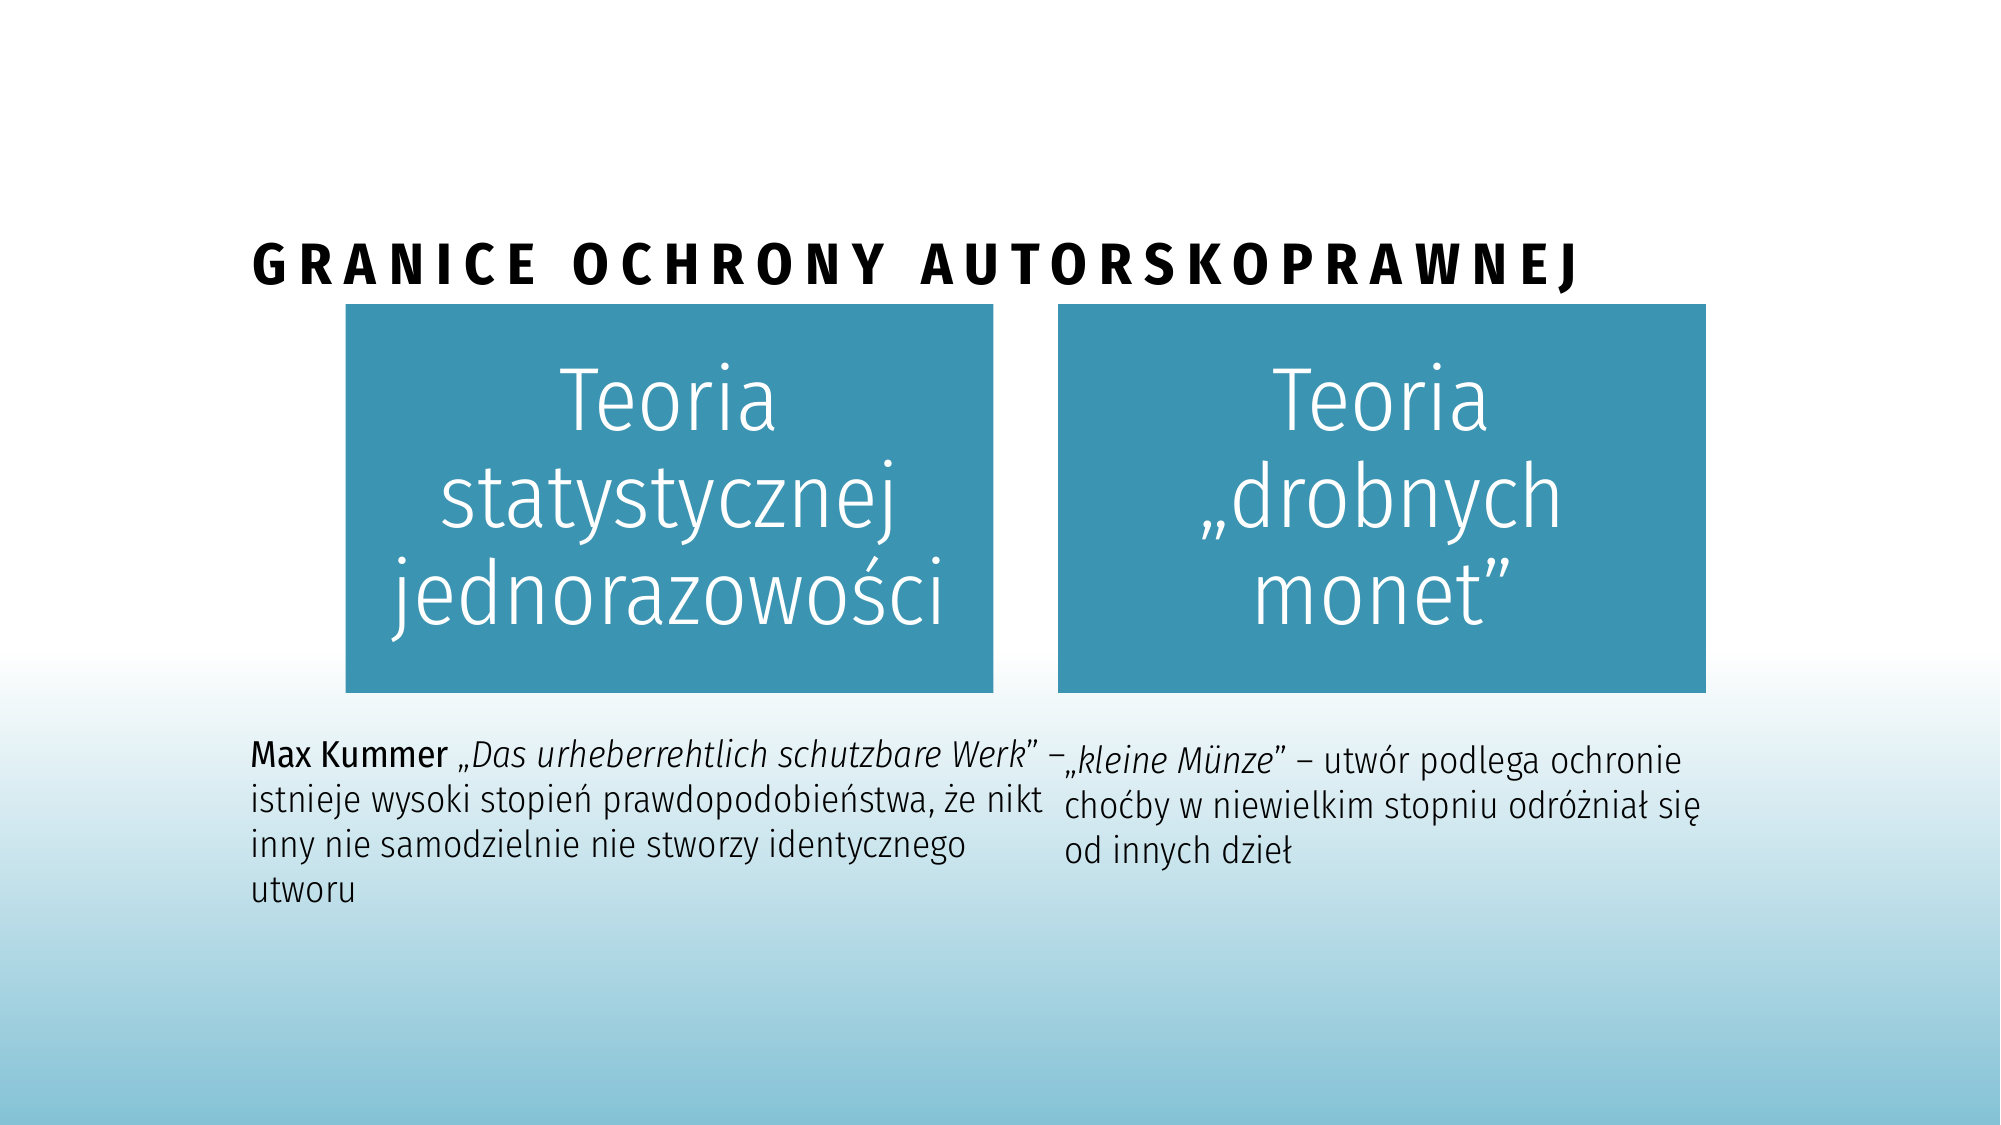

# Granice ochrony autorskoprawnej
Teoria statystycznej jednorazowości
Teoria „drobnych monet”
Max Kummer „Das urheberrehtlich schutzbare Werk” – istnieje wysoki stopień prawdopodobieństwa, że nikt inny nie samodzielnie nie stworzy identycznego utworu
„kleine Münze” – utwór podlega ochronie choćby w niewielkim stopniu odróżniał się od innych dzieł